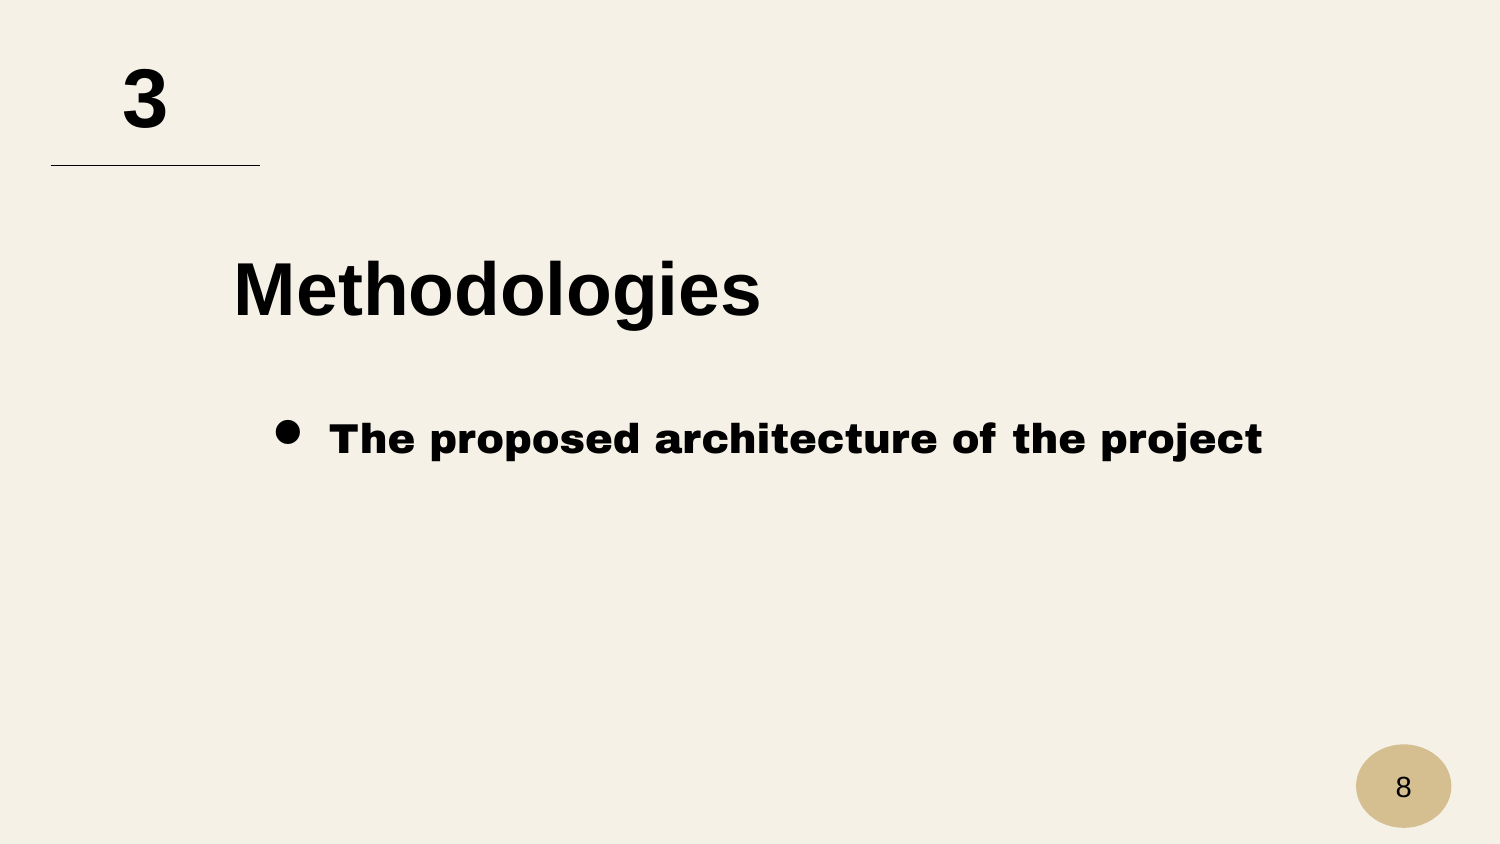

3
Methodologies
The proposed architecture of the project

8